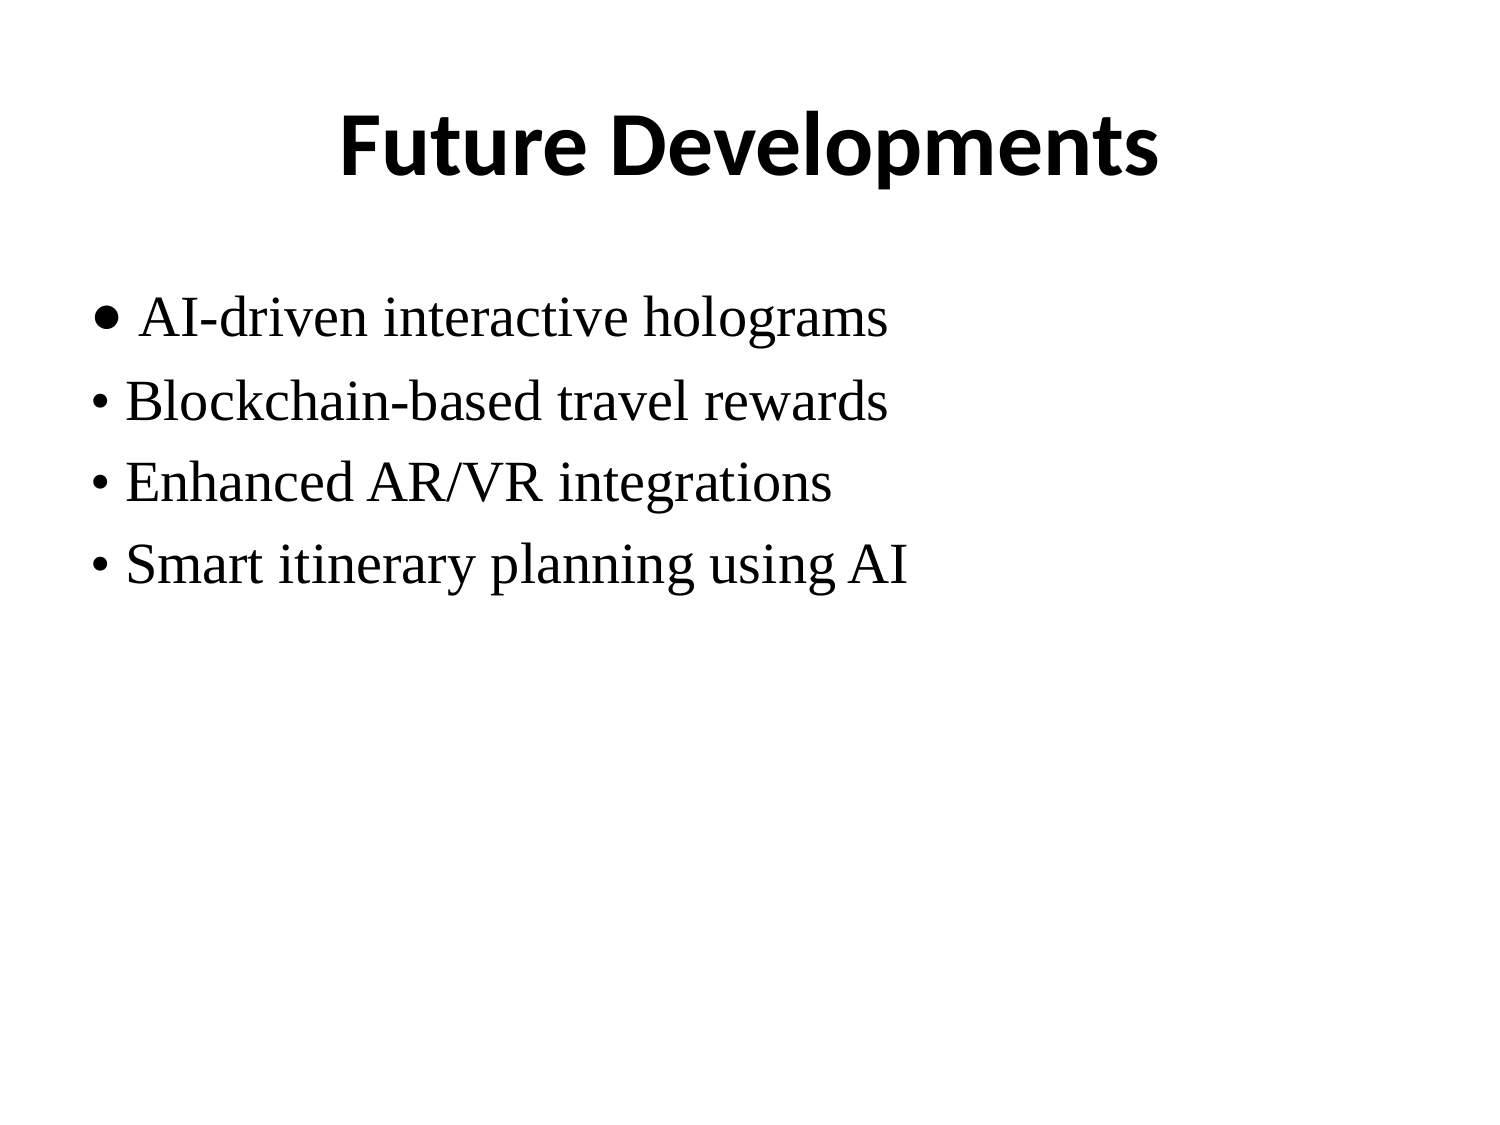

# Future Developments
• AI-driven interactive holograms
• Blockchain-based travel rewards
• Enhanced AR/VR integrations
• Smart itinerary planning using AI